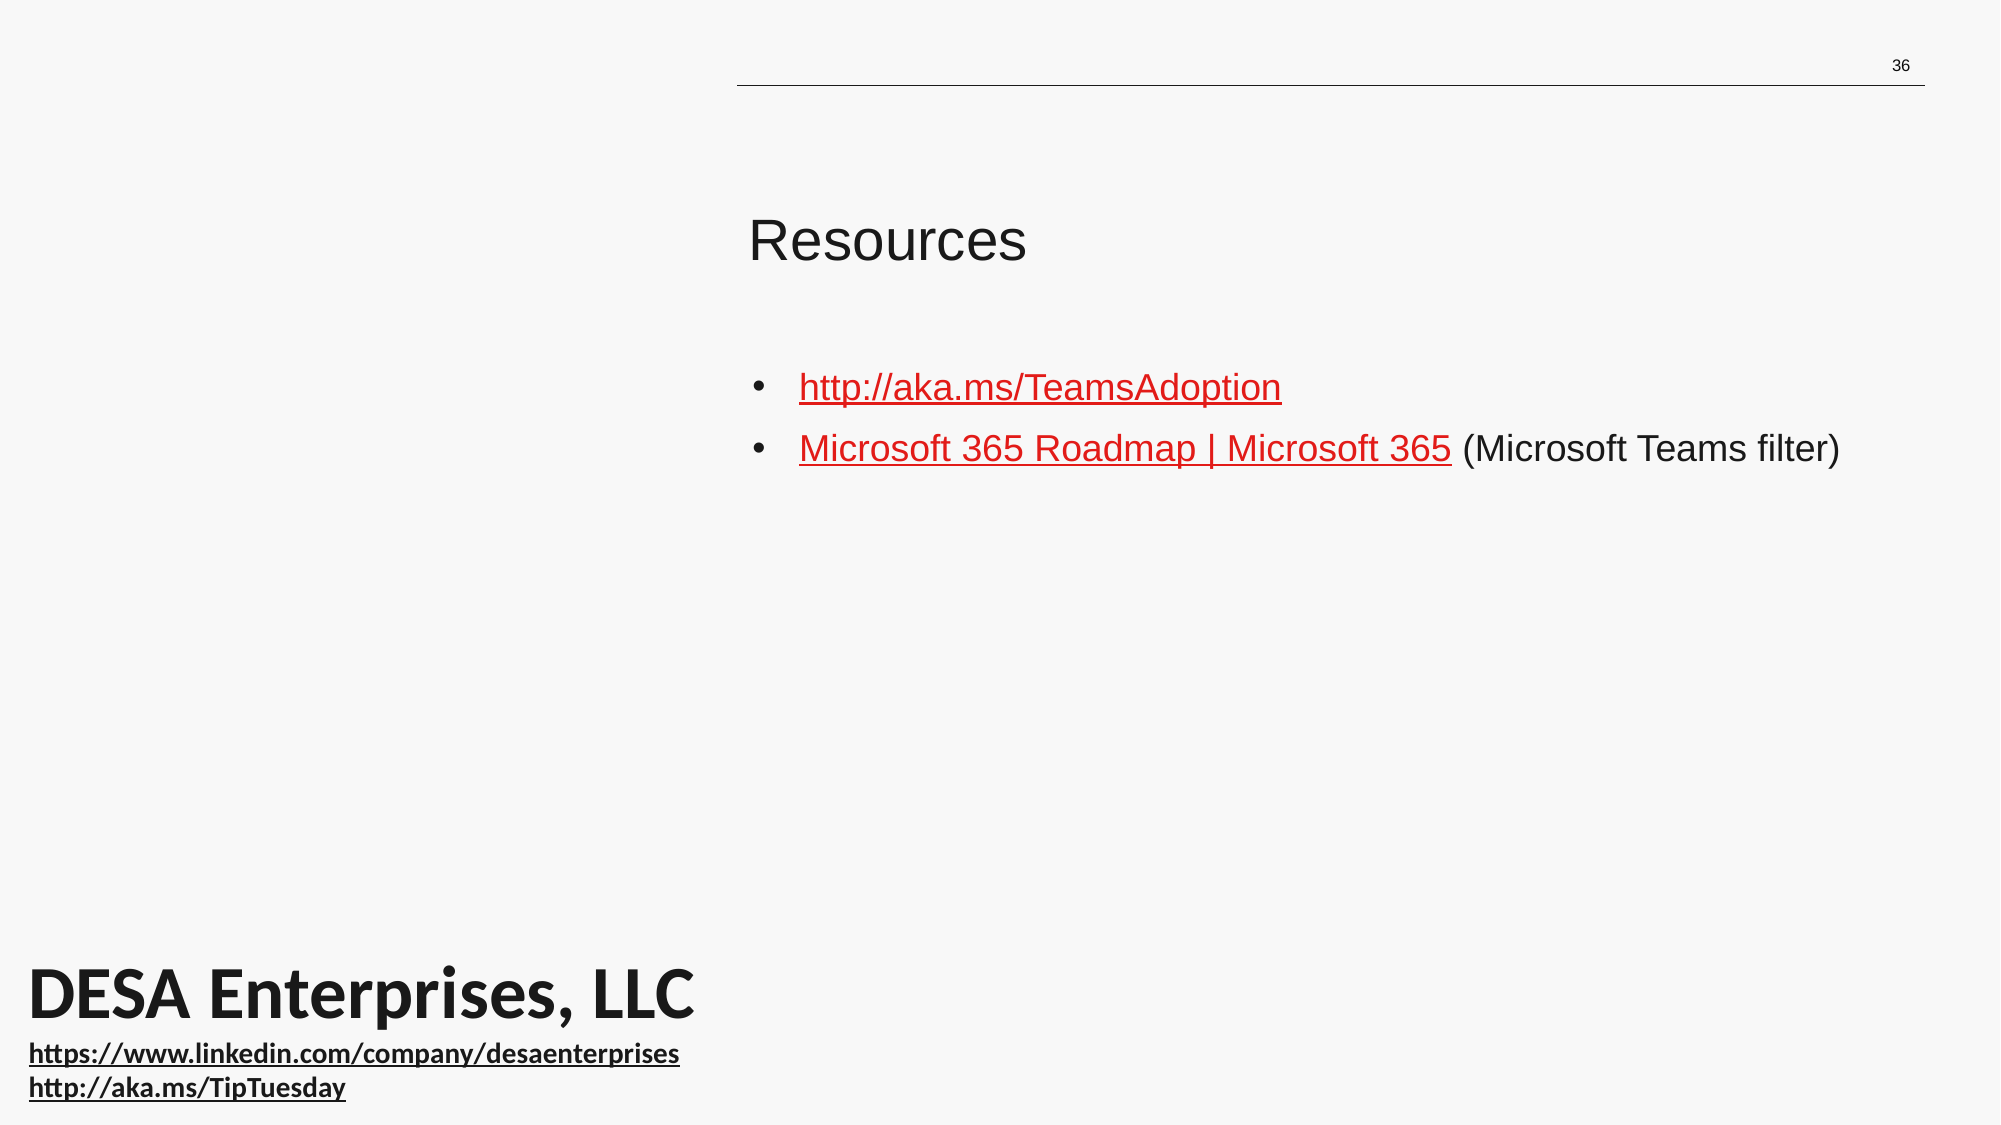

36
# Resources
http://aka.ms/TeamsAdoption
Microsoft 365 Roadmap | Microsoft 365 (Microsoft Teams filter)

DESA Enterprises, LLC
https://www.linkedin.com/company/desaenterprises
http://aka.ms/TipTuesday